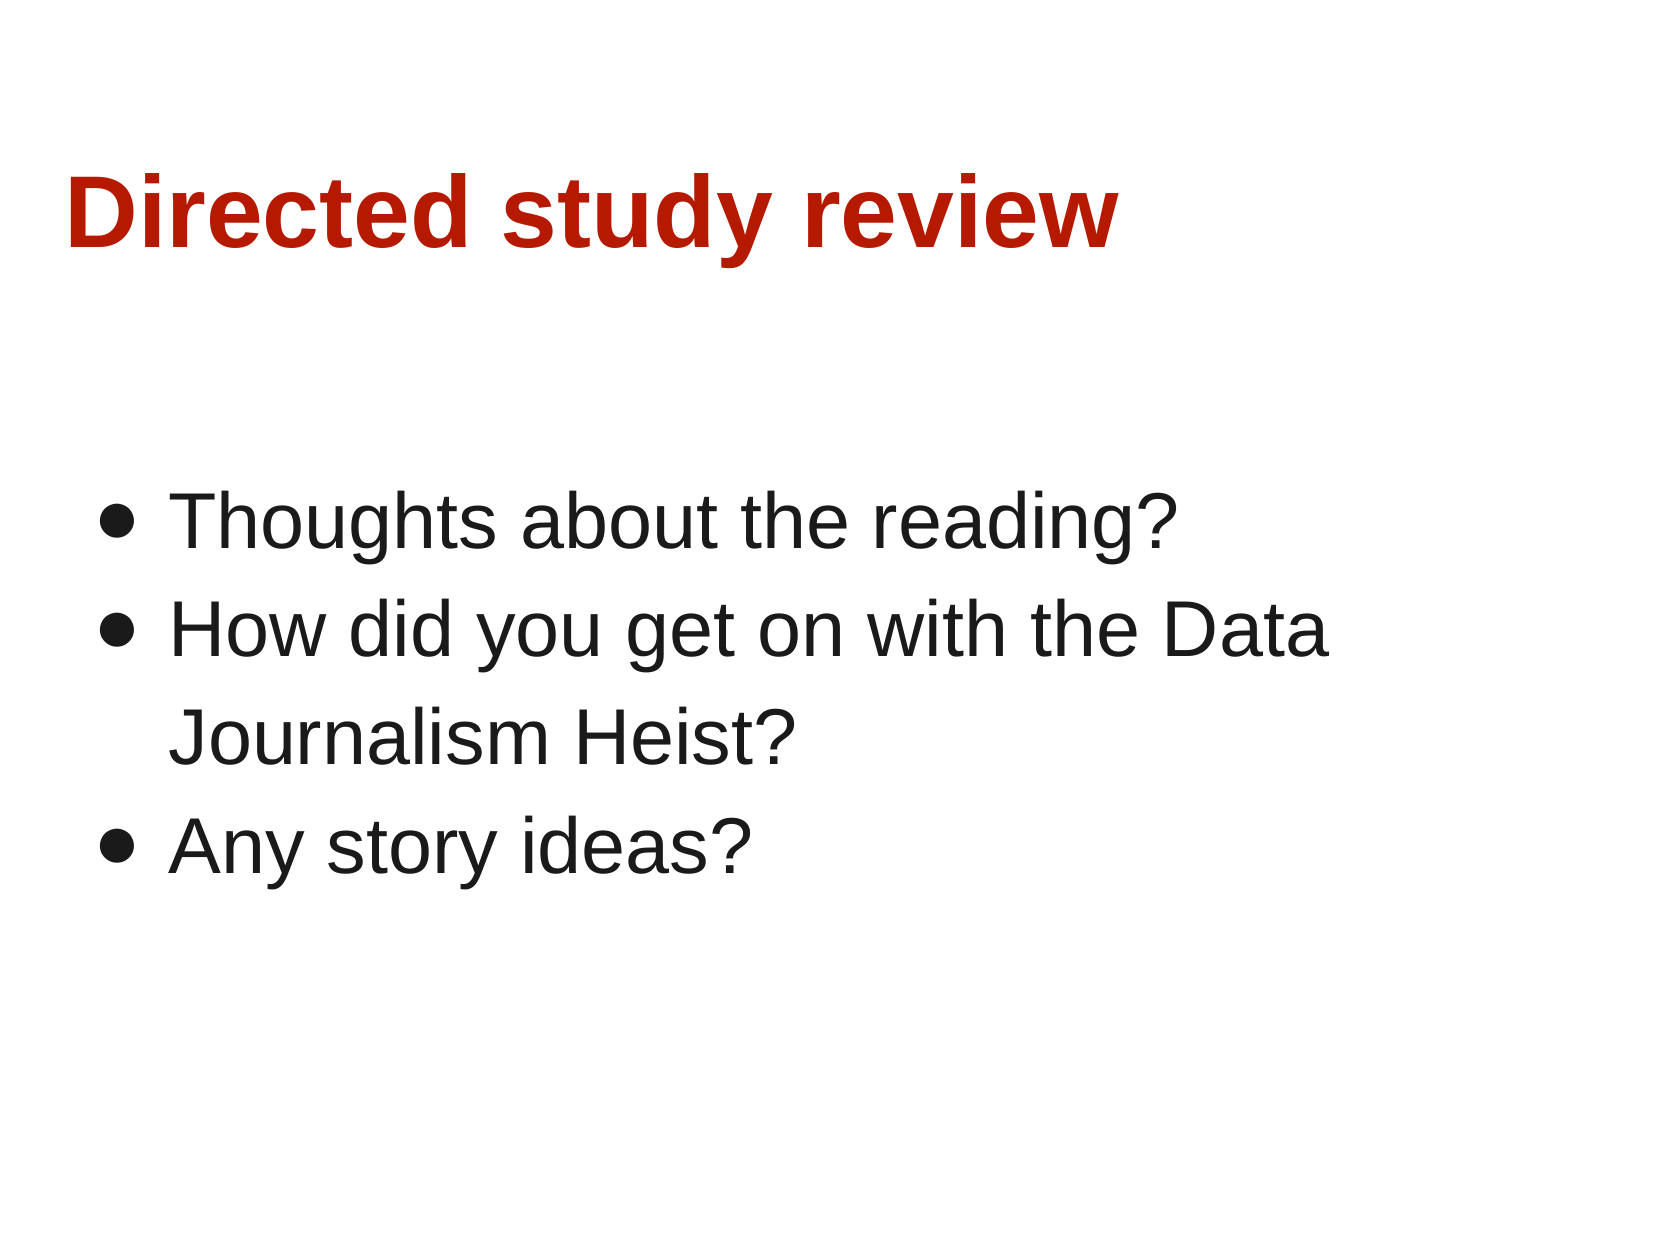

Directed study review
Thoughts about the reading?
How did you get on with the Data Journalism Heist?
Any story ideas?